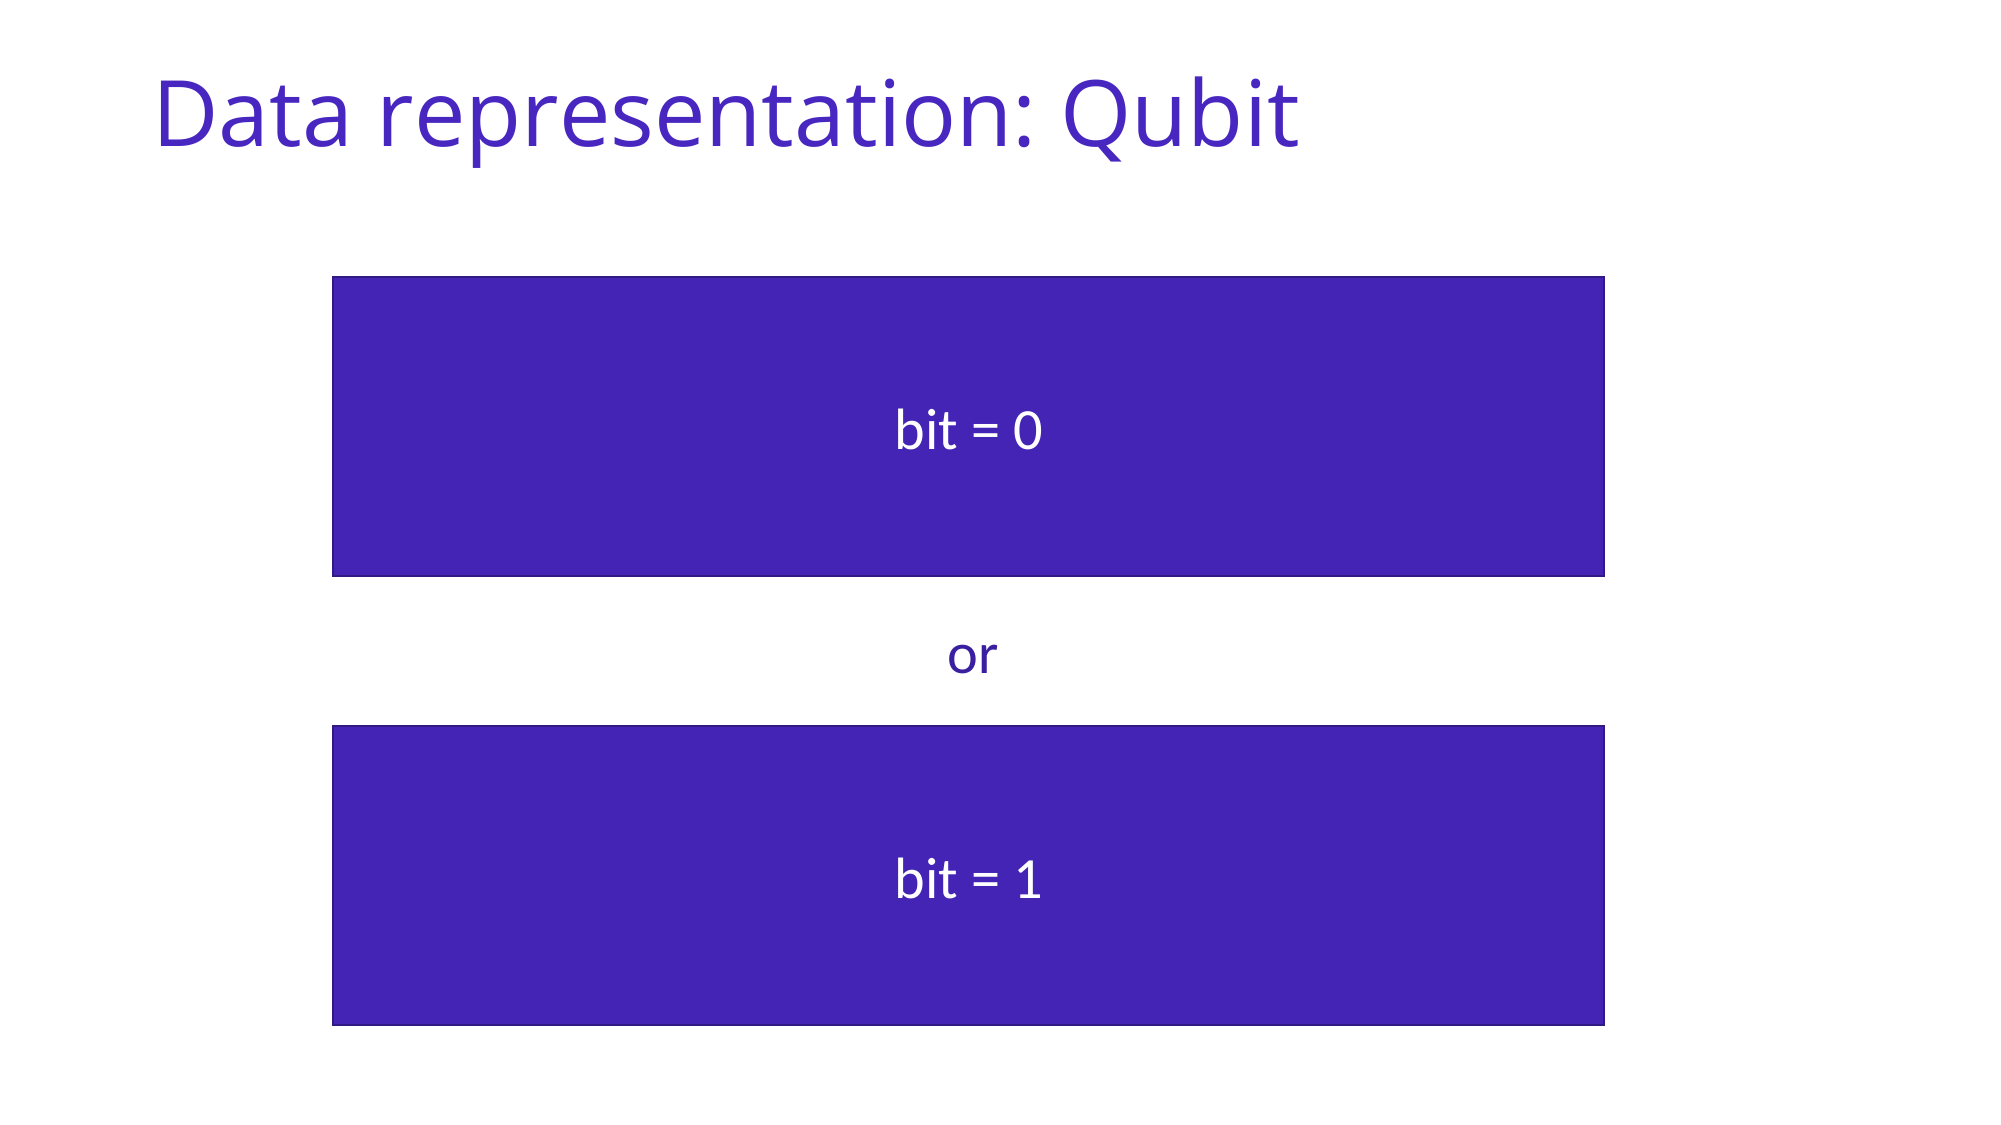

Data representation: Qubit
bit = 0
or
bit = 1